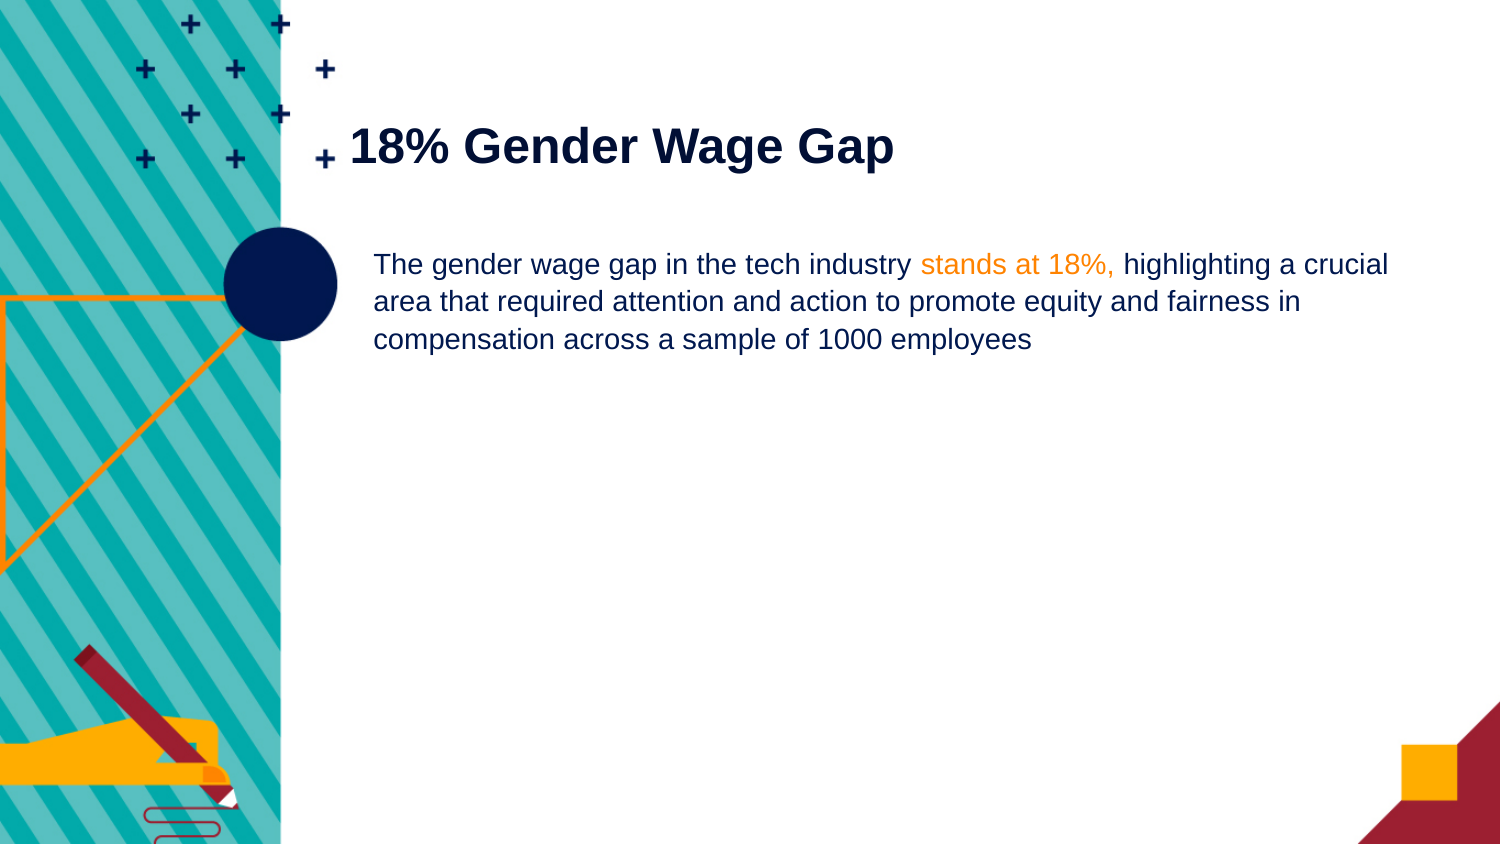

# 18% Gender Wage Gap
The gender wage gap in the tech industry stands at 18%, highlighting a crucial area that required attention and action to promote equity and fairness in compensation across a sample of 1000 employees